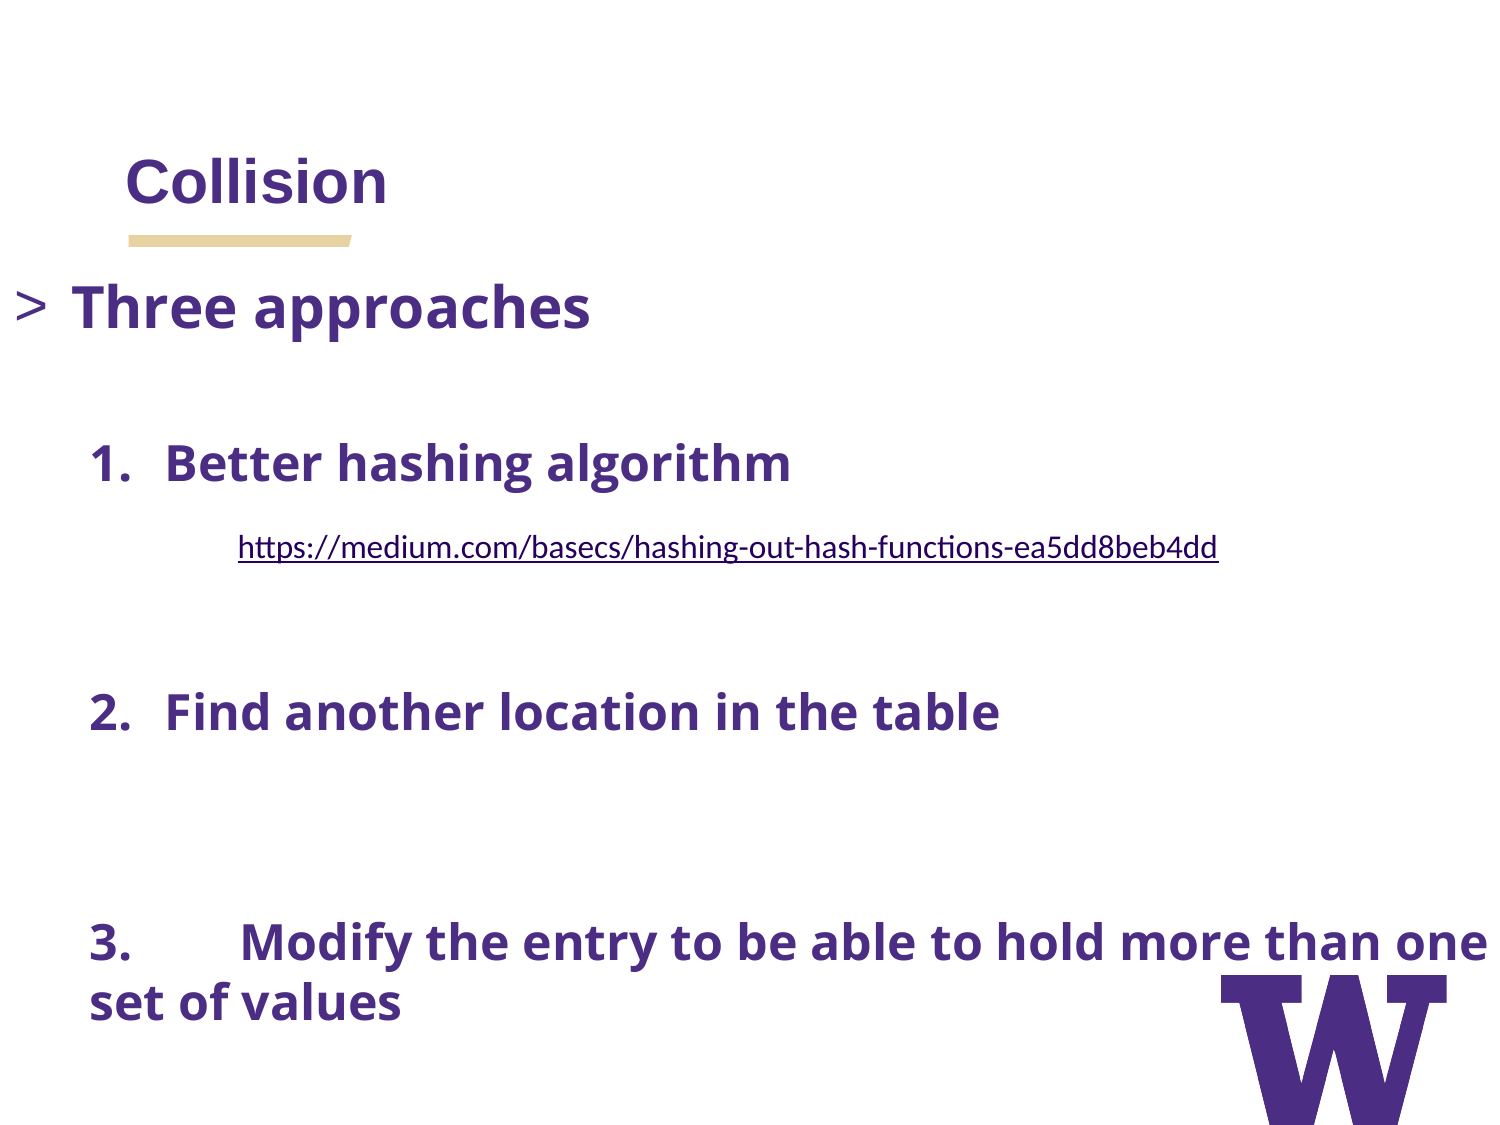

# Collision
Three approaches

Better hashing algorithm

Find another location in the table

3. 	Modify the entry to be able to hold more than one set of values

https://medium.com/basecs/hashing-out-hash-functions-ea5dd8beb4dd